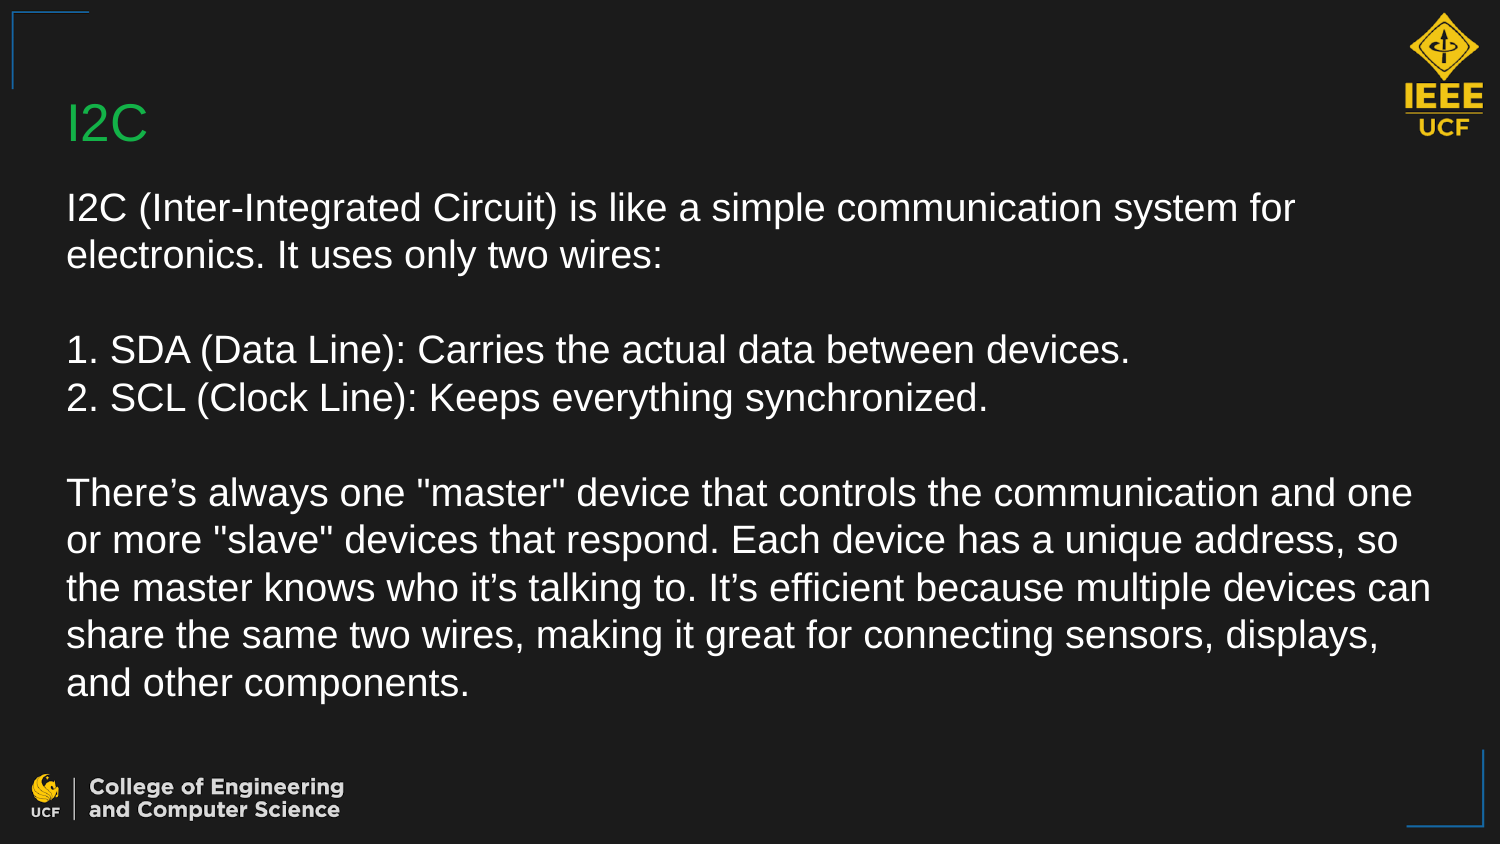

# I2C
I2C (Inter-Integrated Circuit) is like a simple communication system for electronics. It uses only two wires:

1. SDA (Data Line): Carries the actual data between devices.
2. SCL (Clock Line): Keeps everything synchronized.

There’s always one "master" device that controls the communication and one or more "slave" devices that respond. Each device has a unique address, so the master knows who it’s talking to. It’s efficient because multiple devices can share the same two wires, making it great for connecting sensors, displays, and other components.